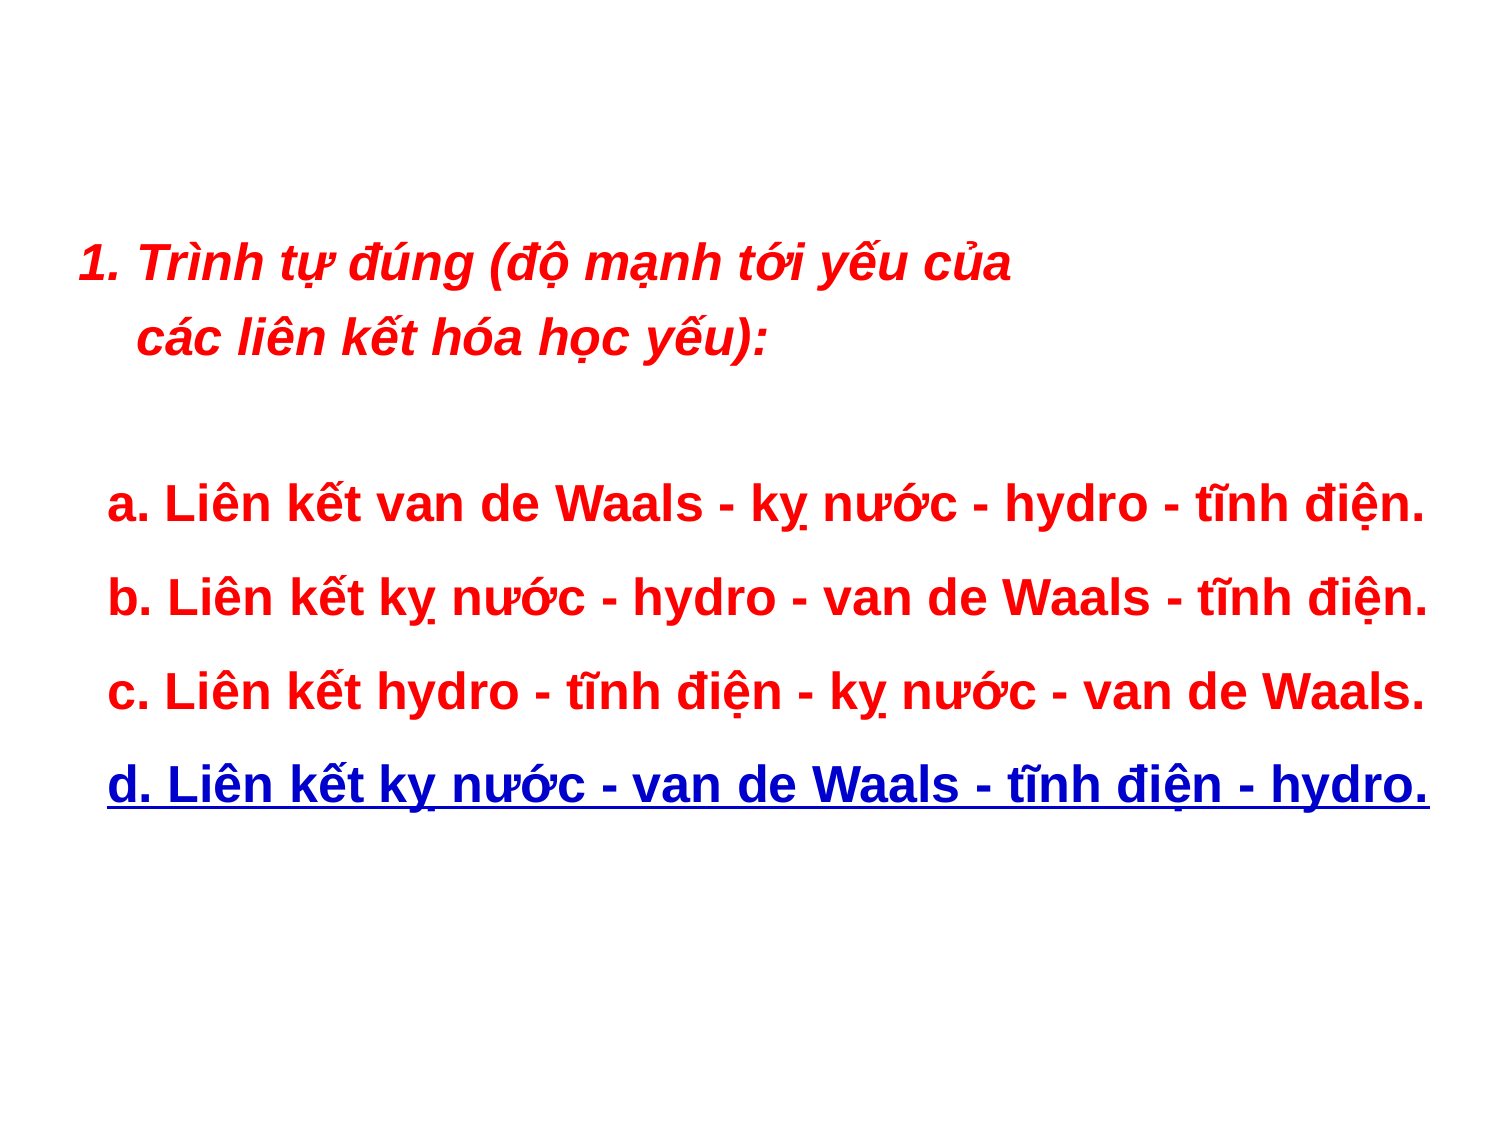

1. Trình tự đúng (độ mạnh tới yếu của
                các liên kết hóa học yếu):

              a. Liên kết van de Waals - kỵ nước - hydro - tĩnh điện.
              b. Liên kết kỵ nước - hydro - van de Waals - tĩnh điện.
              c. Liên kết hydro - tĩnh điện - kỵ nước - van de Waals.
              d. Liên kết kỵ nước - van de Waals - tĩnh điện - hydro.